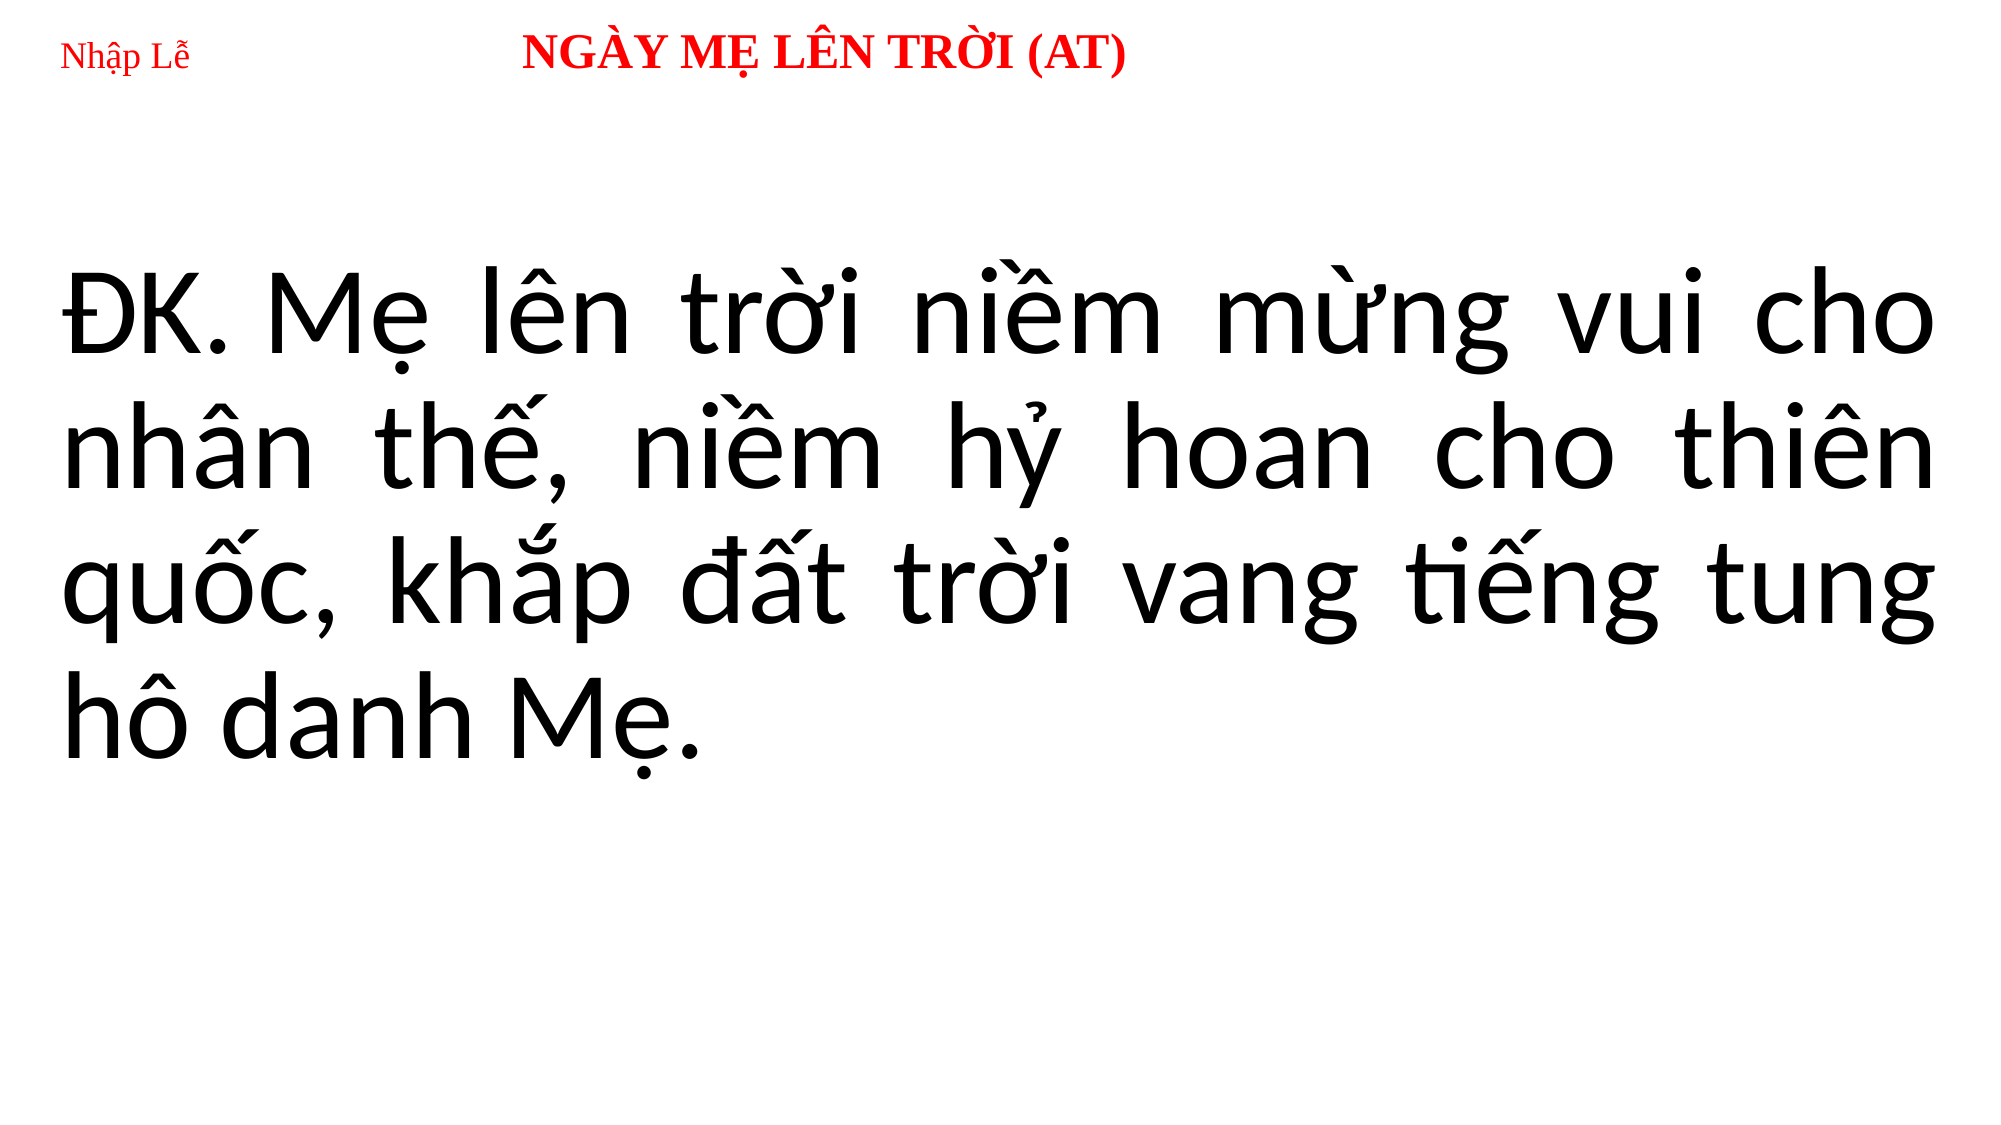

# Nhập Lễ                                   NGÀY MẸ LÊN TRỜI (AT)
ĐK. Mẹ lên trời niềm mừng vui cho nhân thế, niềm hỷ hoan cho thiên quốc, khắp đất trời vang tiếng tung hô danh Mẹ.